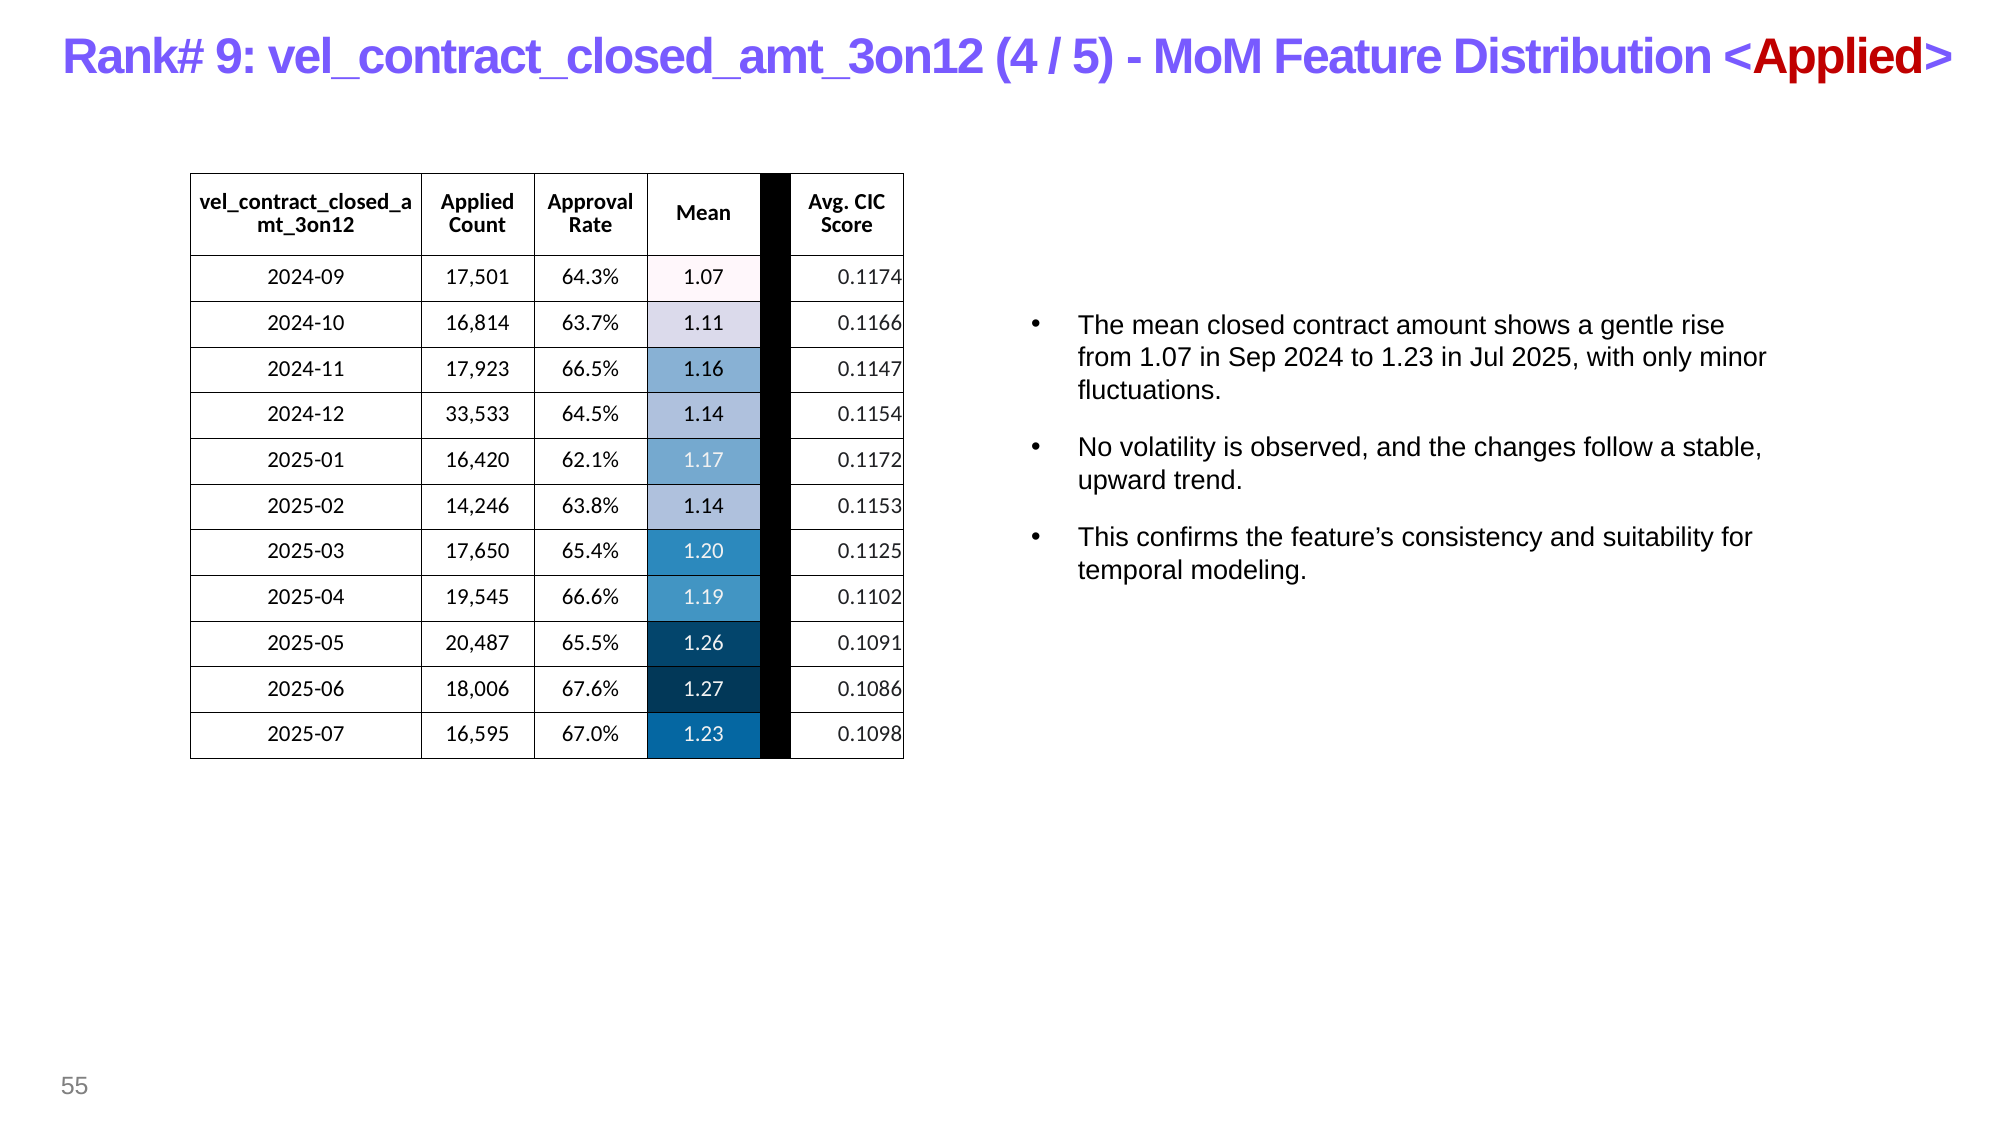

# Rank# 9: vel_contract_closed_amt_3on12 (4 / 5) - MoM Feature Distribution <Applied>​

| vel\_contract\_closed\_amt\_3on12 | Applied Count | Approval Rate | Mean |  | Avg. CIC Score |
| --- | --- | --- | --- | --- | --- |
| 2024-09 | 17,501 | 64.3% | 1.07 |  | 0.1174 |
| 2024-10 | 16,814 | 63.7% | 1.11 |  | 0.1166 |
| 2024-11 | 17,923 | 66.5% | 1.16 |  | 0.1147 |
| 2024-12 | 33,533 | 64.5% | 1.14 |  | 0.1154 |
| 2025-01 | 16,420 | 62.1% | 1.17 |  | 0.1172 |
| 2025-02 | 14,246 | 63.8% | 1.14 |  | 0.1153 |
| 2025-03 | 17,650 | 65.4% | 1.20 |  | 0.1125 |
| 2025-04 | 19,545 | 66.6% | 1.19 |  | 0.1102 |
| 2025-05 | 20,487 | 65.5% | 1.26 |  | 0.1091 |
| 2025-06 | 18,006 | 67.6% | 1.27 |  | 0.1086 |
| 2025-07 | 16,595 | 67.0% | 1.23 |  | 0.1098 |
The mean closed contract amount shows a gentle rise from 1.07 in Sep 2024 to 1.23 in Jul 2025, with only minor fluctuations.
No volatility is observed, and the changes follow a stable, upward trend.
This confirms the feature’s consistency and suitability for temporal modeling.
55